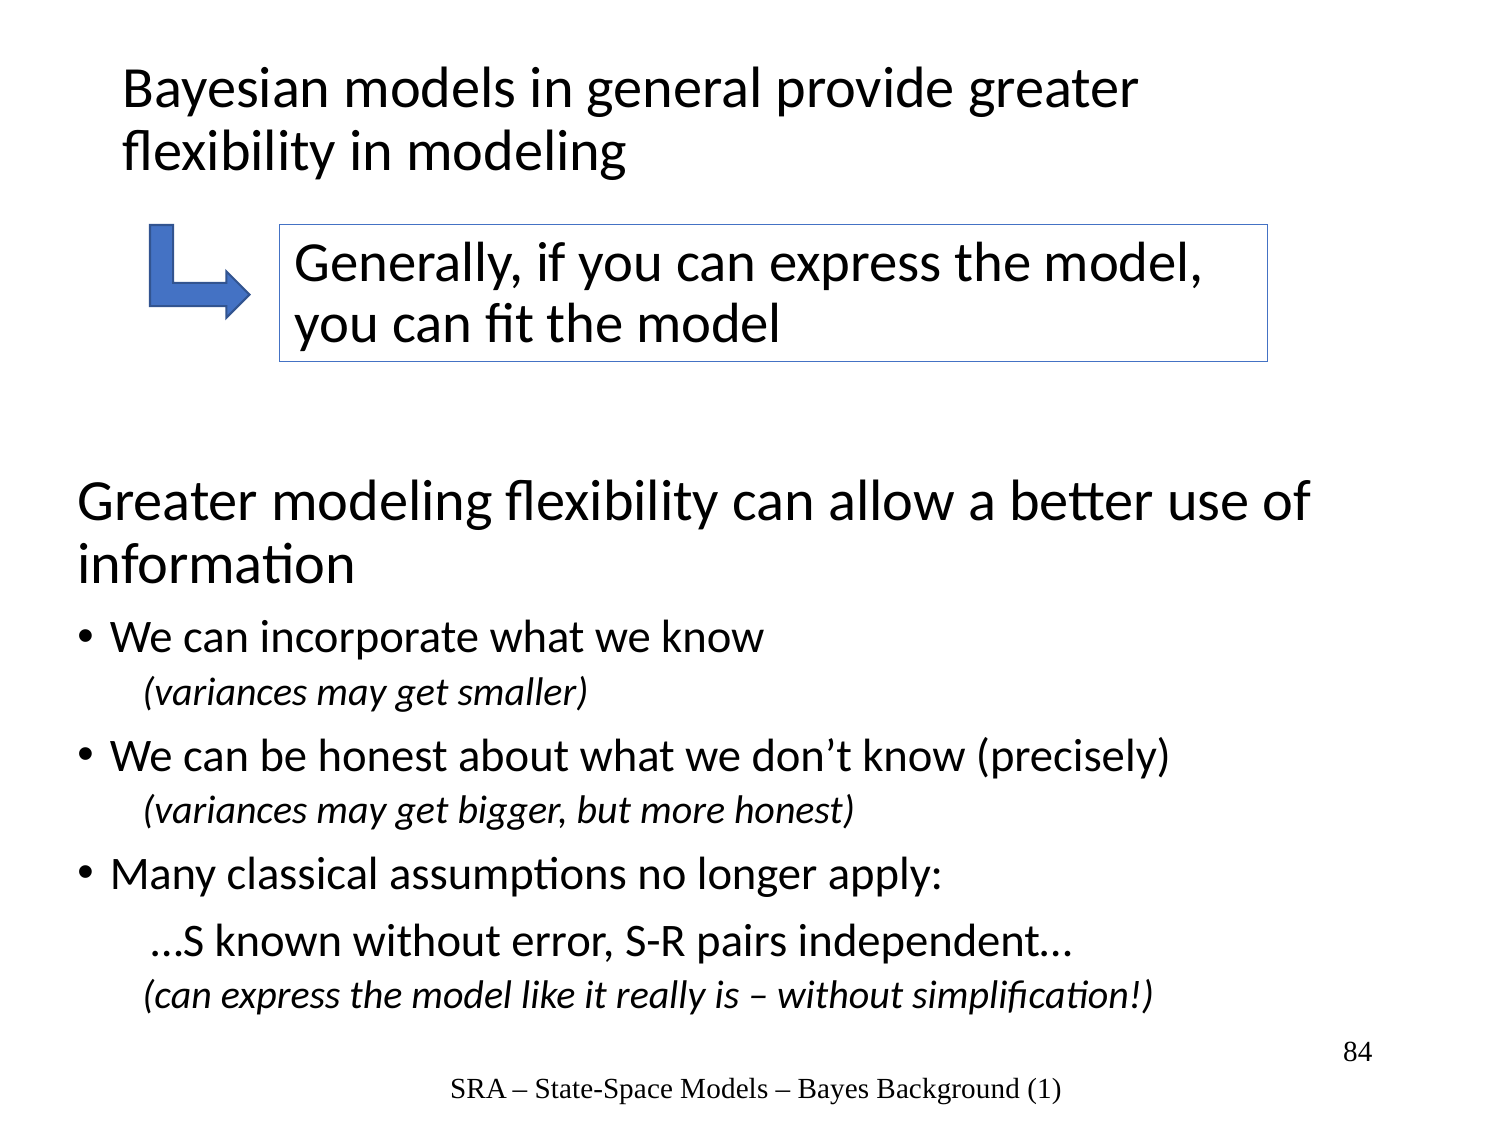

Bayesian models in general provide greater flexibility in modeling

Generally, if you can express the model, you can fit the model
Greater modeling flexibility can allow a better use of information
We can incorporate what we know
(variances may get smaller)
We can be honest about what we don’t know (precisely)
(variances may get bigger, but more honest)
Many classical assumptions no longer apply:
       …S known without error, S-R pairs independent…
(can express the model like it really is – without simplification!)

84
SRA – State-Space Models – Bayes Background (1)